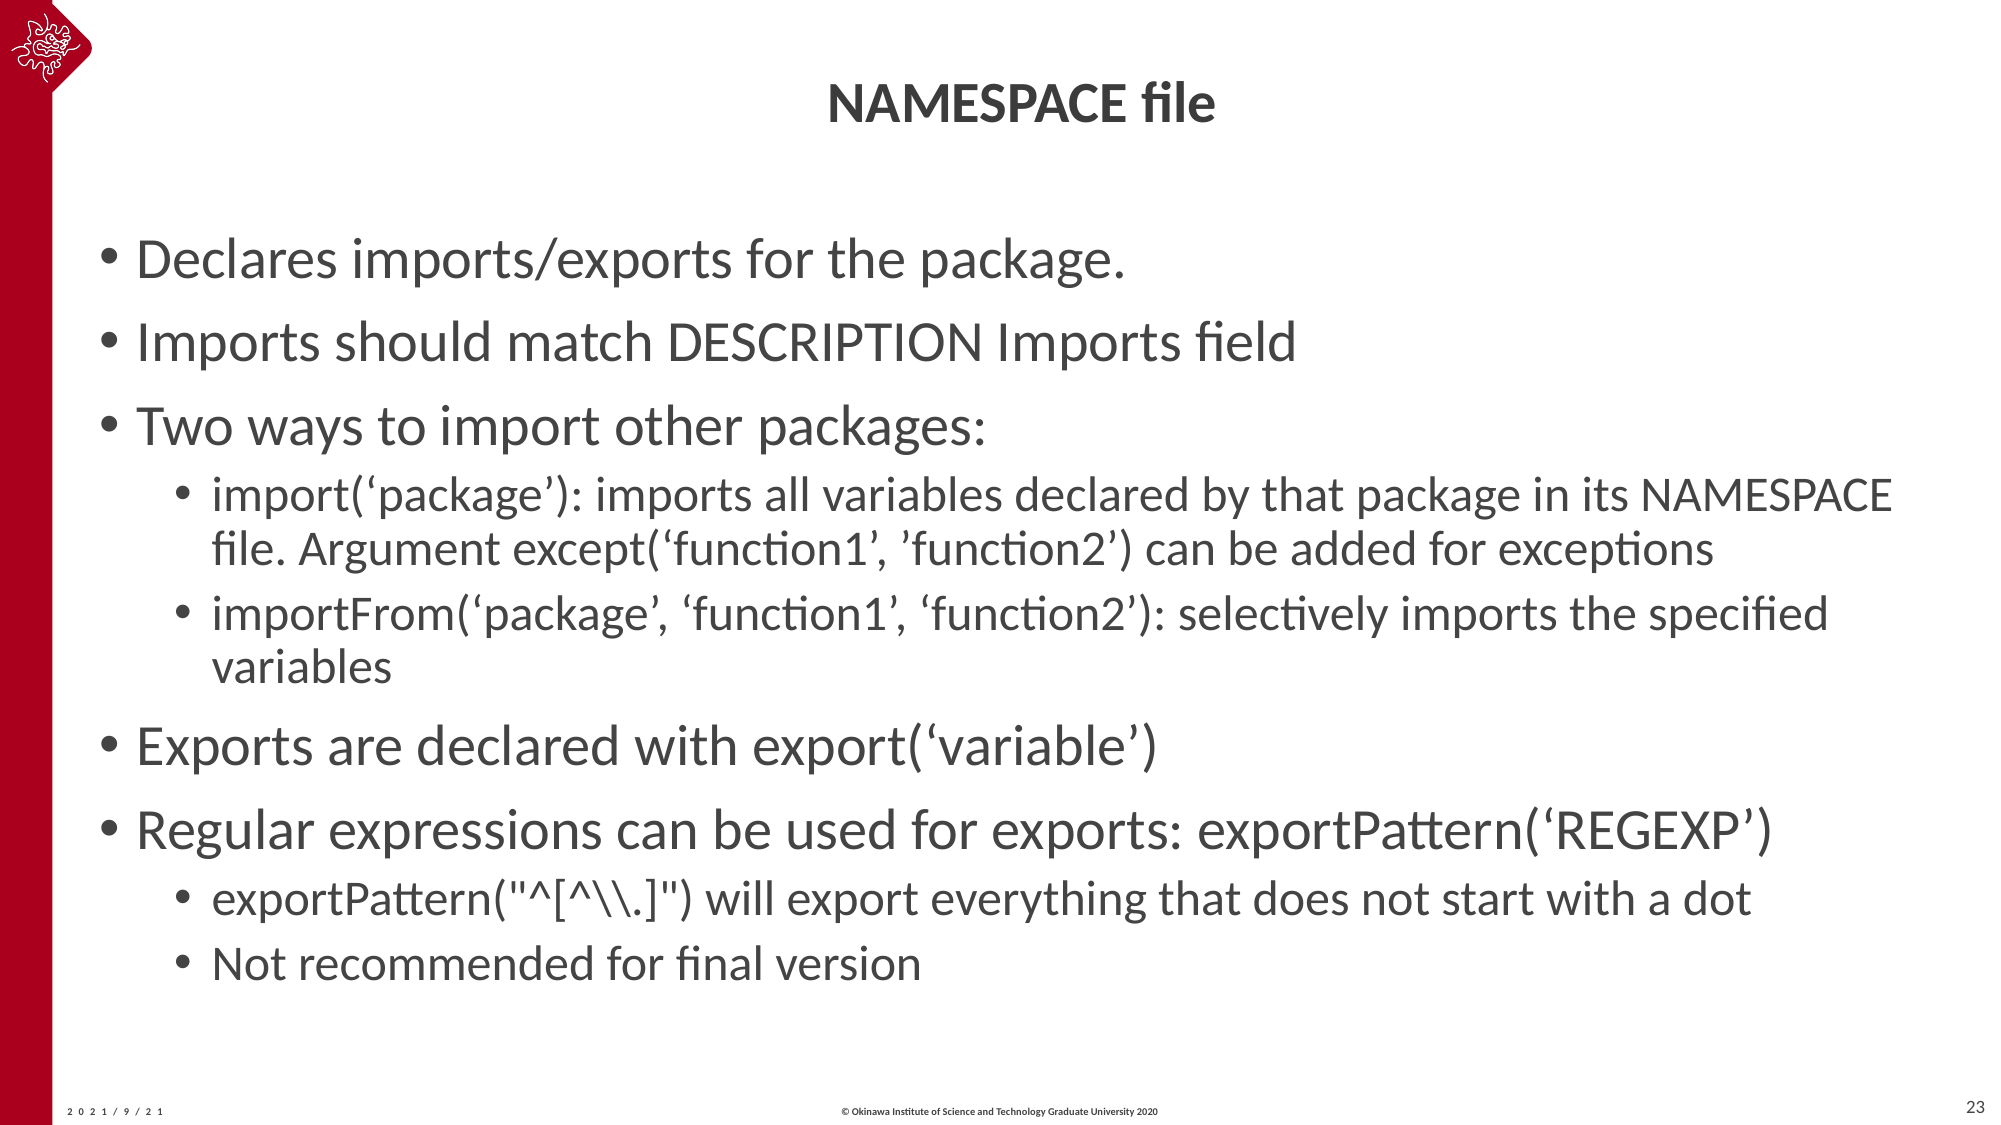

# NAMESPACE file
Declares imports/exports for the package.
Imports should match DESCRIPTION Imports field
Two ways to import other packages:
import(‘package’): imports all variables declared by that package in its NAMESPACE file. Argument except(‘function1’, ’function2’) can be added for exceptions
importFrom(‘package’, ‘function1’, ‘function2’): selectively imports the specified variables
Exports are declared with export(‘variable’)
Regular expressions can be used for exports: exportPattern(‘REGEXP’)
exportPattern("^[^\\.]") will export everything that does not start with a dot
Not recommended for final version